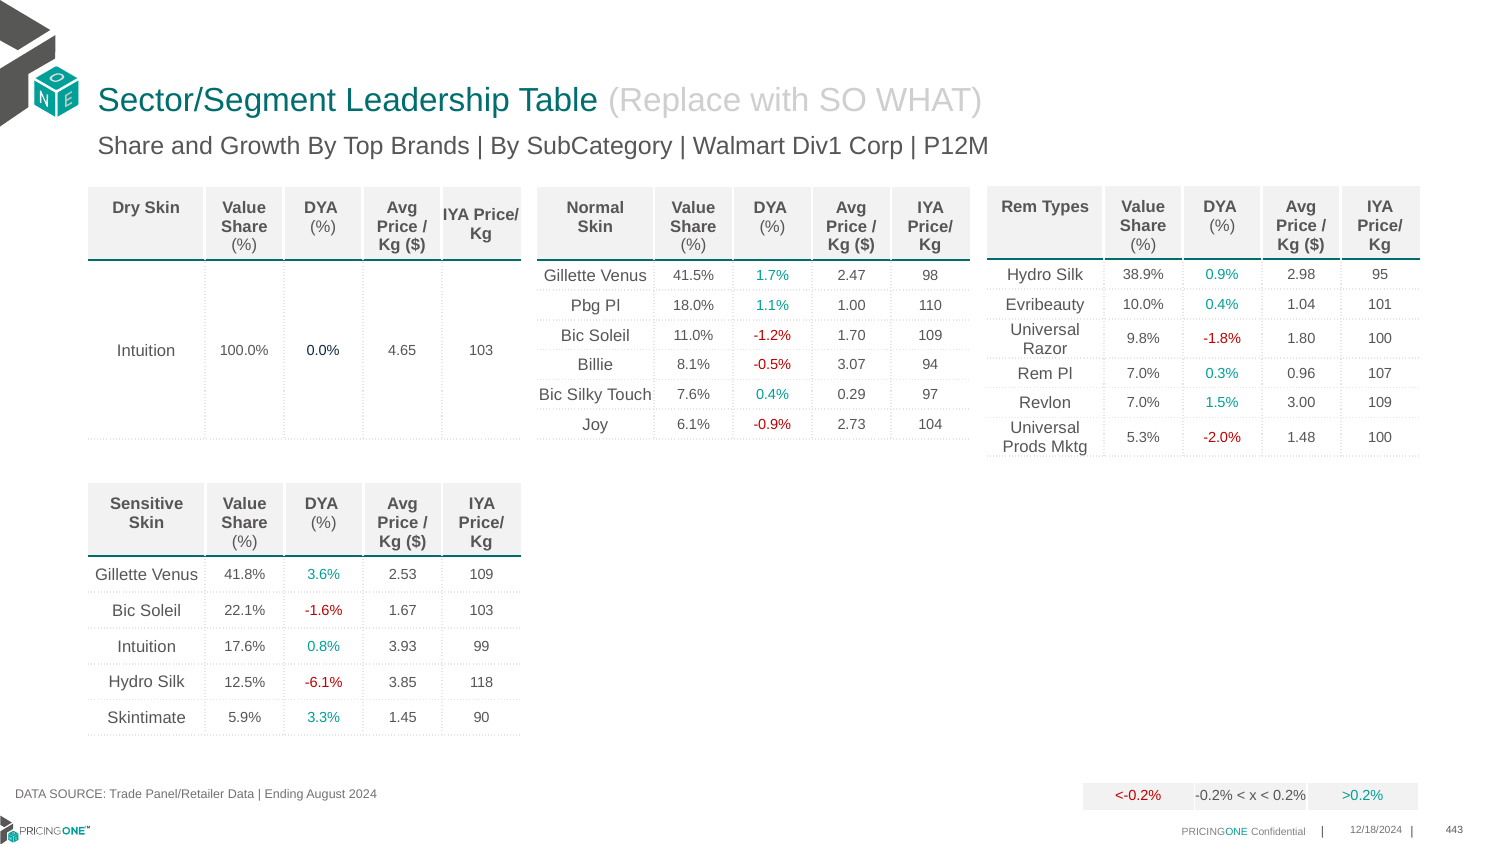

# Sector/Segment Leadership Table (Replace with SO WHAT)
Share and Growth By Top Brands | By SubCategory | Walmart Div1 Corp | P12M
| Rem Types | Value Share (%) | DYA (%) | Avg Price /Kg ($) | IYA Price/Kg |
| --- | --- | --- | --- | --- |
| Hydro Silk | 38.9% | 0.9% | 2.98 | 95 |
| Evribeauty | 10.0% | 0.4% | 1.04 | 101 |
| Universal Razor | 9.8% | -1.8% | 1.80 | 100 |
| Rem Pl | 7.0% | 0.3% | 0.96 | 107 |
| Revlon | 7.0% | 1.5% | 3.00 | 109 |
| Universal Prods Mktg | 5.3% | -2.0% | 1.48 | 100 |
| Dry Skin | Value Share (%) | DYA (%) | Avg Price /Kg ($) | IYA Price/ Kg |
| --- | --- | --- | --- | --- |
| Intuition | 100.0% | 0.0% | 4.65 | 103 |
| Normal Skin | Value Share (%) | DYA (%) | Avg Price /Kg ($) | IYA Price/Kg |
| --- | --- | --- | --- | --- |
| Gillette Venus | 41.5% | 1.7% | 2.47 | 98 |
| Pbg Pl | 18.0% | 1.1% | 1.00 | 110 |
| Bic Soleil | 11.0% | -1.2% | 1.70 | 109 |
| Billie | 8.1% | -0.5% | 3.07 | 94 |
| Bic Silky Touch | 7.6% | 0.4% | 0.29 | 97 |
| Joy | 6.1% | -0.9% | 2.73 | 104 |
| Sensitive Skin | Value Share (%) | DYA (%) | Avg Price /Kg ($) | IYA Price/Kg |
| --- | --- | --- | --- | --- |
| Gillette Venus | 41.8% | 3.6% | 2.53 | 109 |
| Bic Soleil | 22.1% | -1.6% | 1.67 | 103 |
| Intuition | 17.6% | 0.8% | 3.93 | 99 |
| Hydro Silk | 12.5% | -6.1% | 3.85 | 118 |
| Skintimate | 5.9% | 3.3% | 1.45 | 90 |
DATA SOURCE: Trade Panel/Retailer Data | Ending August 2024
| <-0.2% | -0.2% < x < 0.2% | >0.2% |
| --- | --- | --- |

12/18/2024
443